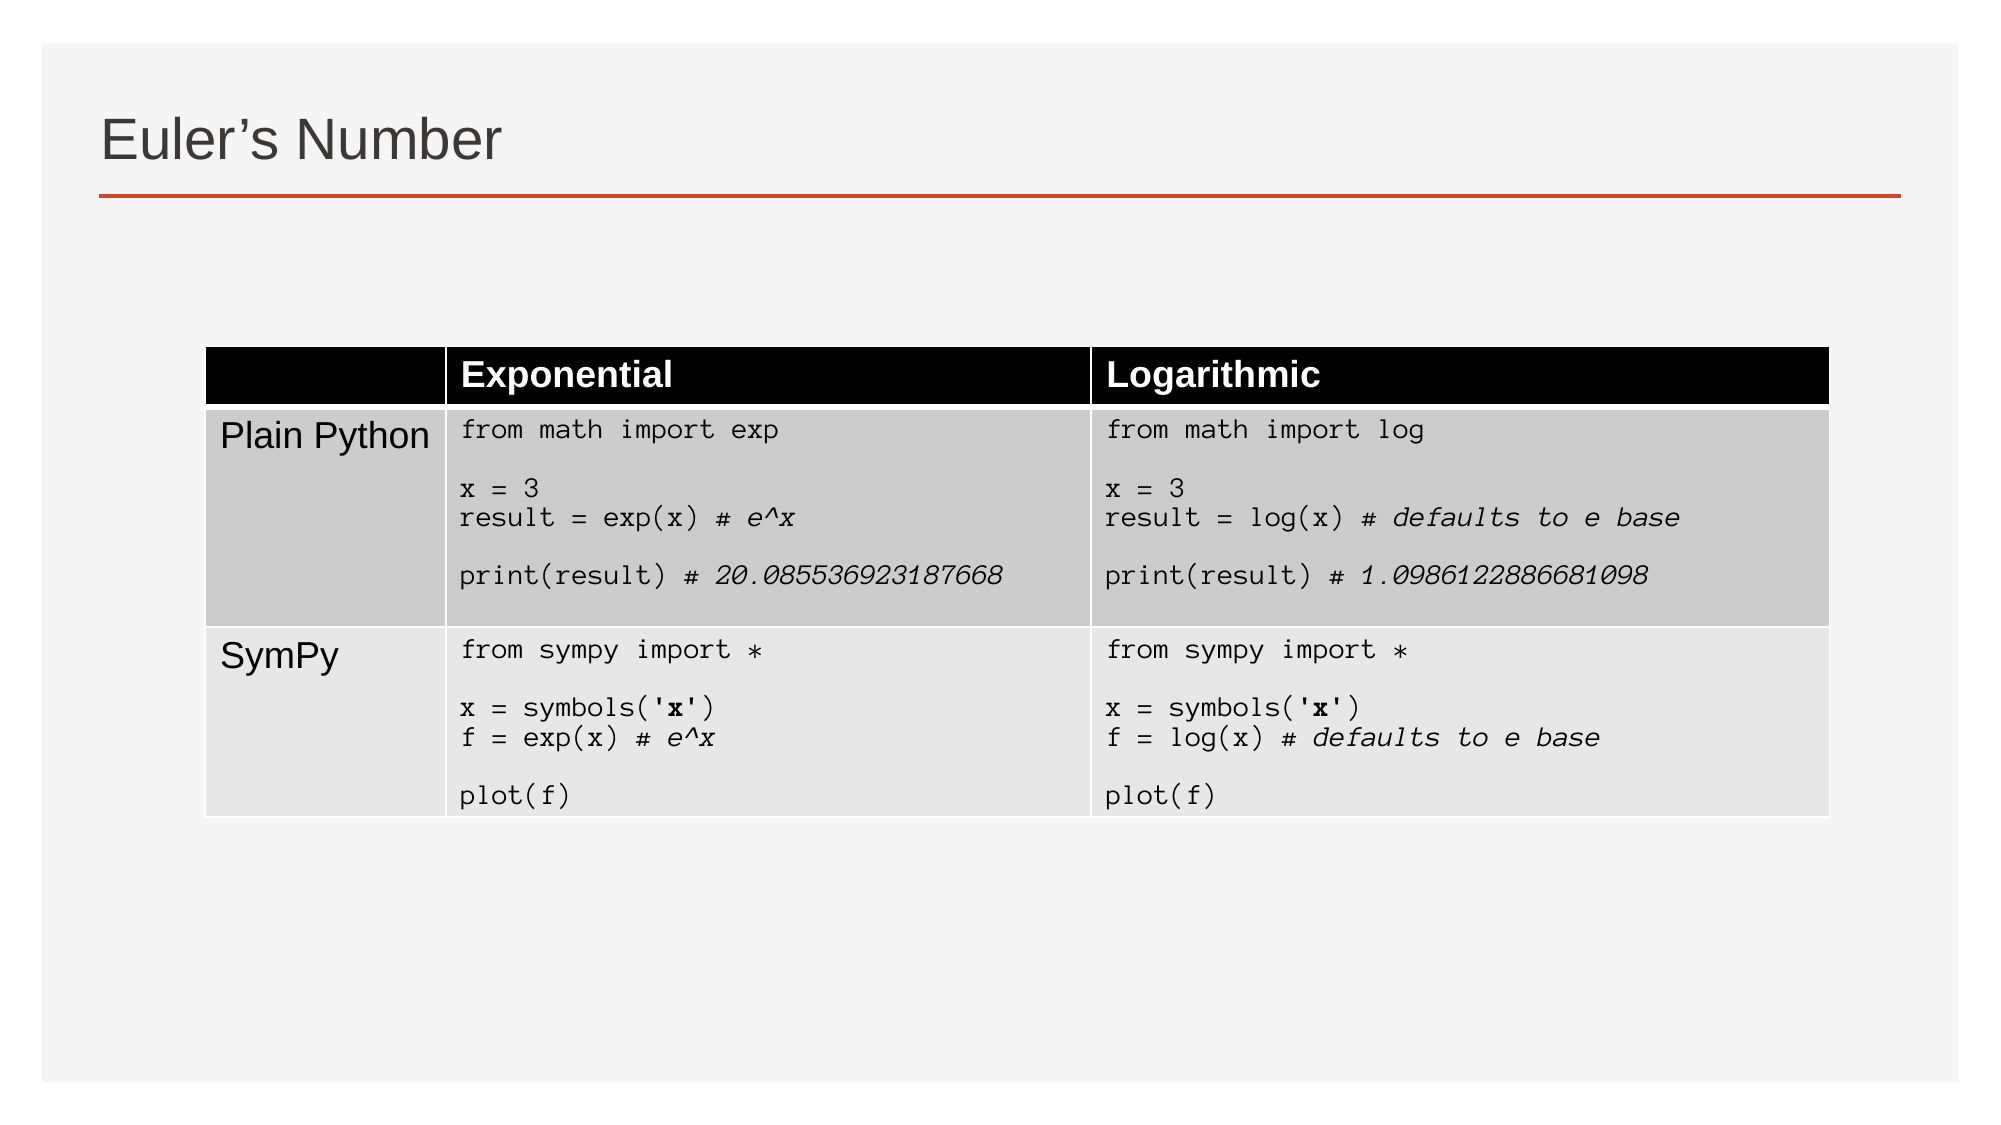

# Euler’s Number
|  | Exponential | Logarithmic |
| --- | --- | --- |
| Plain Python | from math import exp x = 3 result = exp(x) # e^x print(result) # 20.085536923187668 | from math import log x = 3 result = log(x) # defaults to e base print(result) # 1.0986122886681098 |
| SymPy | from sympy import \* x = symbols('x') f = exp(x) # e^x plot(f) | from sympy import \* x = symbols('x') f = log(x) # defaults to e base plot(f) |